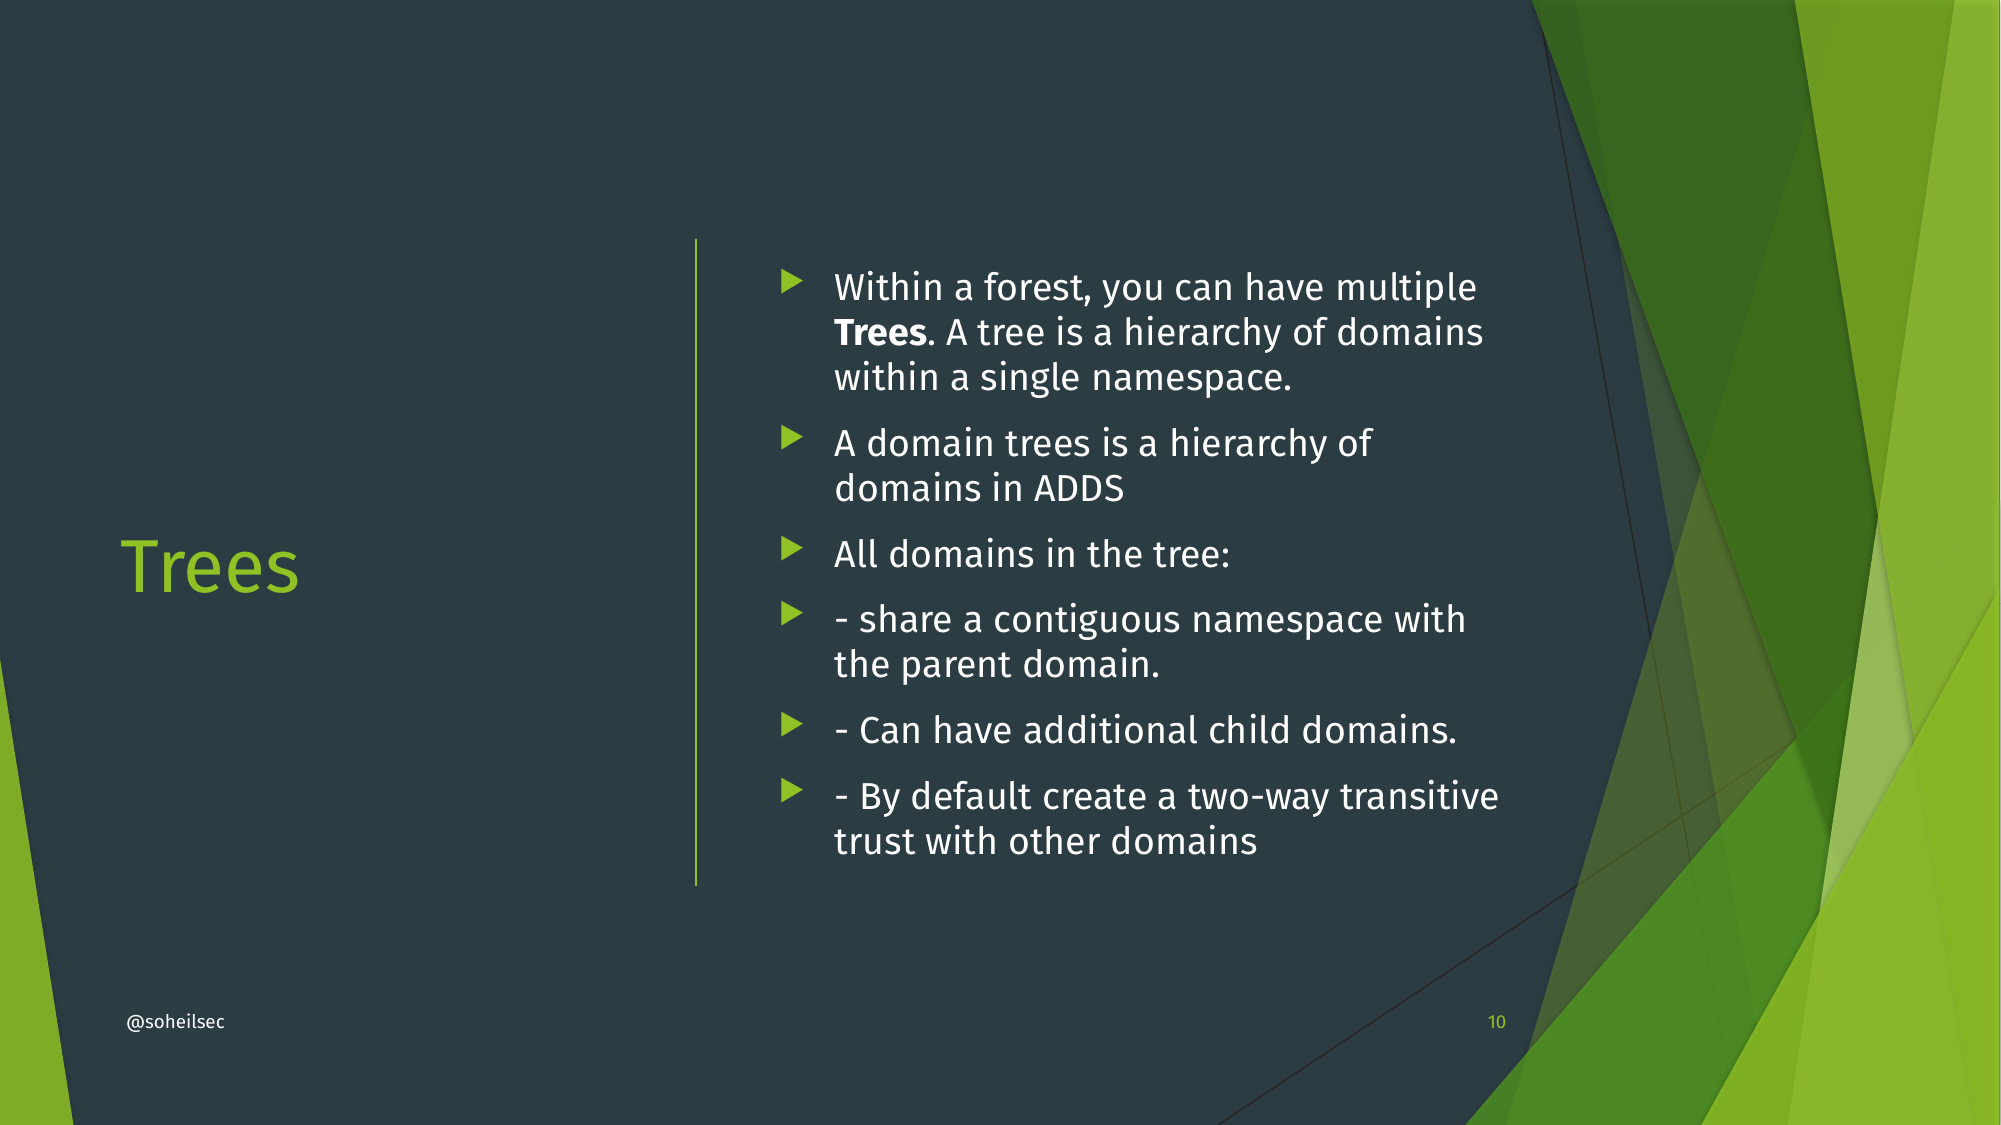

# Trees
Within a forest, you can have multiple Trees. A tree is a hierarchy of domains within a single namespace.
A domain trees is a hierarchy of domains in ADDS
All domains in the tree:
- share a contiguous namespace with the parent domain.
- Can have additional child domains.
- By default create a two-way transitive trust with other domains
@soheilsec
10